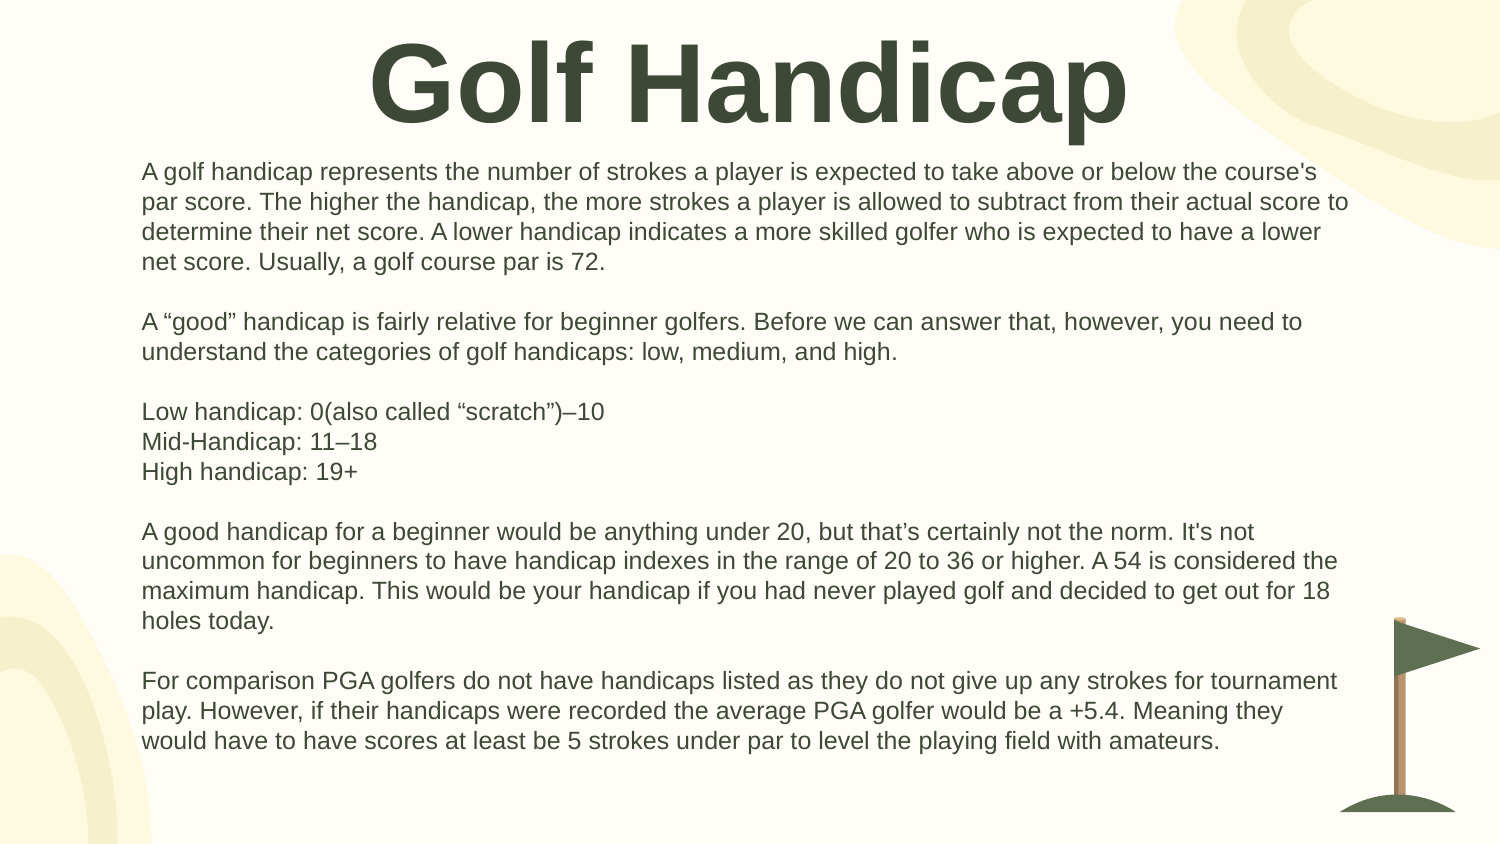

Golf Handicap
A golf handicap represents the number of strokes a player is expected to take above or below the course's par score. The higher the handicap, the more strokes a player is allowed to subtract from their actual score to determine their net score. A lower handicap indicates a more skilled golfer who is expected to have a lower net score. Usually, a golf course par is 72.

A “good” handicap is fairly relative for beginner golfers. Before we can answer that, however, you need to understand the categories of golf handicaps: low, medium, and high.

Low handicap: 0(also called “scratch”)–10
Mid-Handicap: 11–18
High handicap: 19+

A good handicap for a beginner would be anything under 20, but that’s certainly not the norm. It's not uncommon for beginners to have handicap indexes in the range of 20 to 36 or higher. A 54 is considered the maximum handicap. This would be your handicap if you had never played golf and decided to get out for 18 holes today.

For comparison PGA golfers do not have handicaps listed as they do not give up any strokes for tournament play. However, if their handicaps were recorded the average PGA golfer would be a +5.4. Meaning they would have to have scores at least be 5 strokes under par to level the playing field with amateurs.